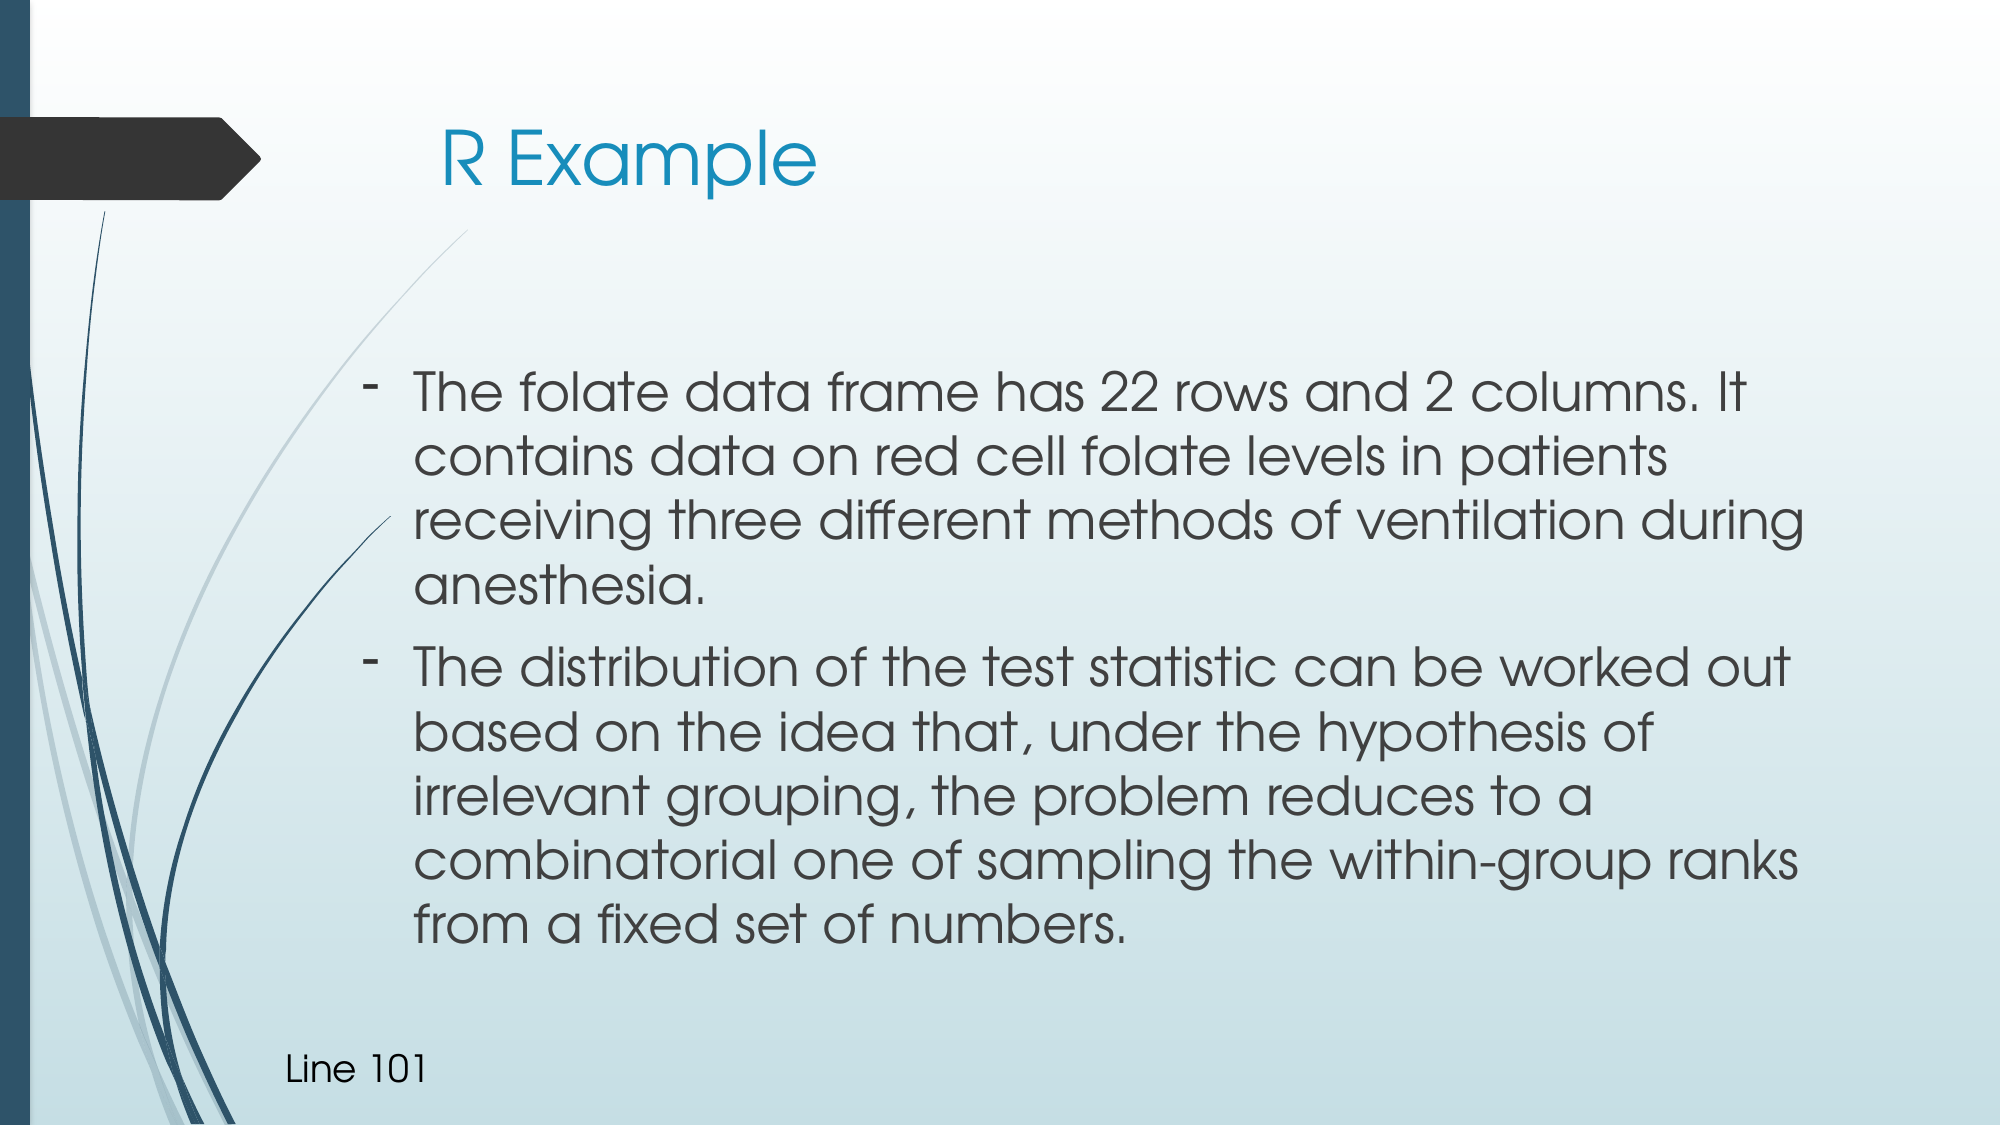

# R Example
The folate data frame has 22 rows and 2 columns. It contains data on red cell folate levels in patients receiving three different methods of ventilation during anesthesia.
The distribution of the test statistic can be worked out based on the idea that, under the hypothesis of irrelevant grouping, the problem reduces to a combinatorial one of sampling the within-group ranks from a fixed set of numbers.
Line 101